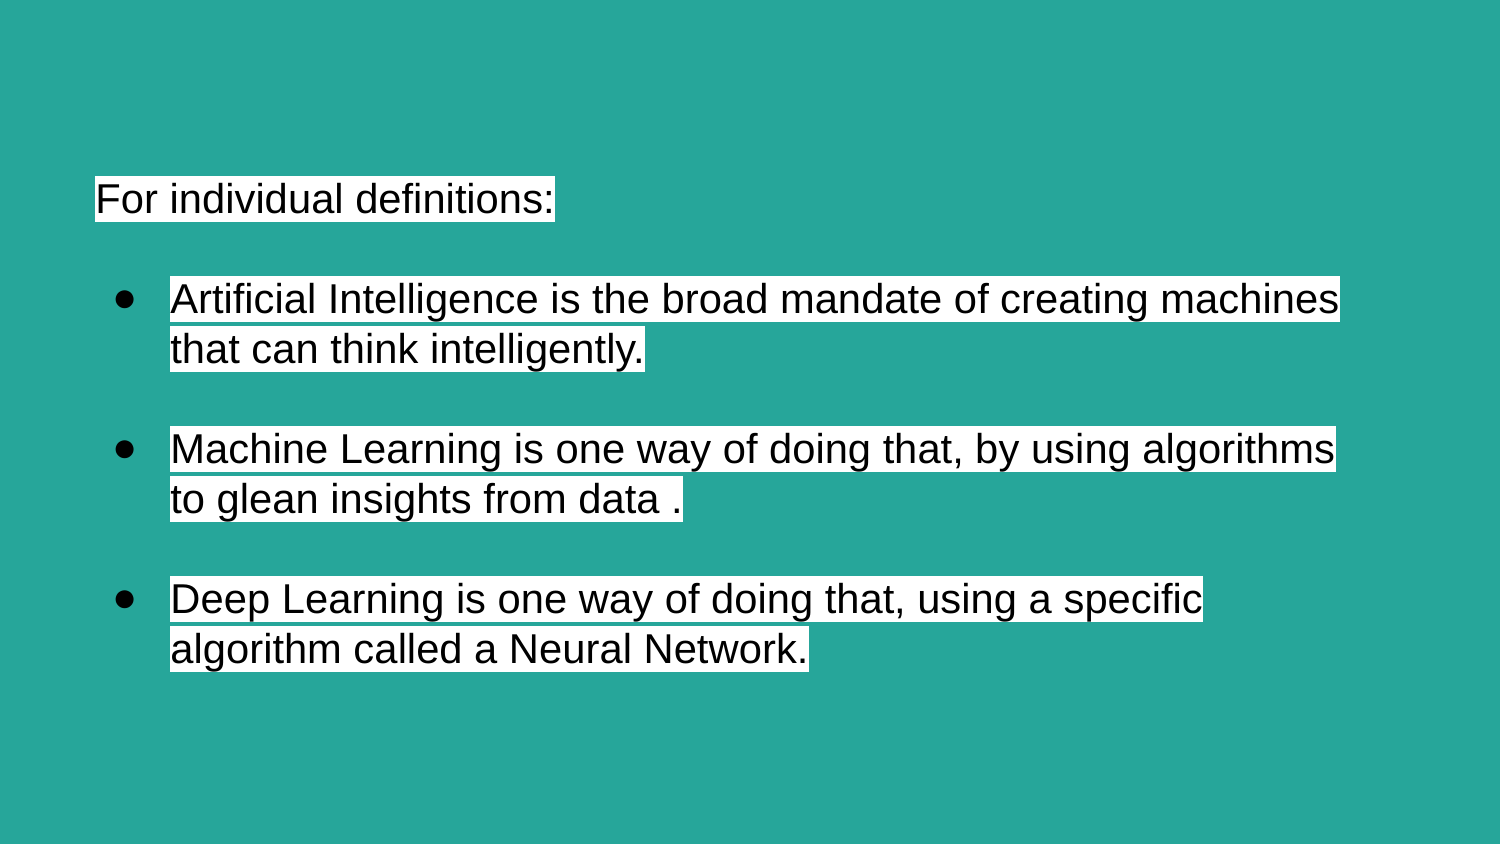

# For individual definitions:

Artificial Intelligence is the broad mandate of creating machines that can think intelligently.

Machine Learning is one way of doing that, by using algorithms to glean insights from data .

Deep Learning is one way of doing that, using a specific algorithm called a Neural Network.